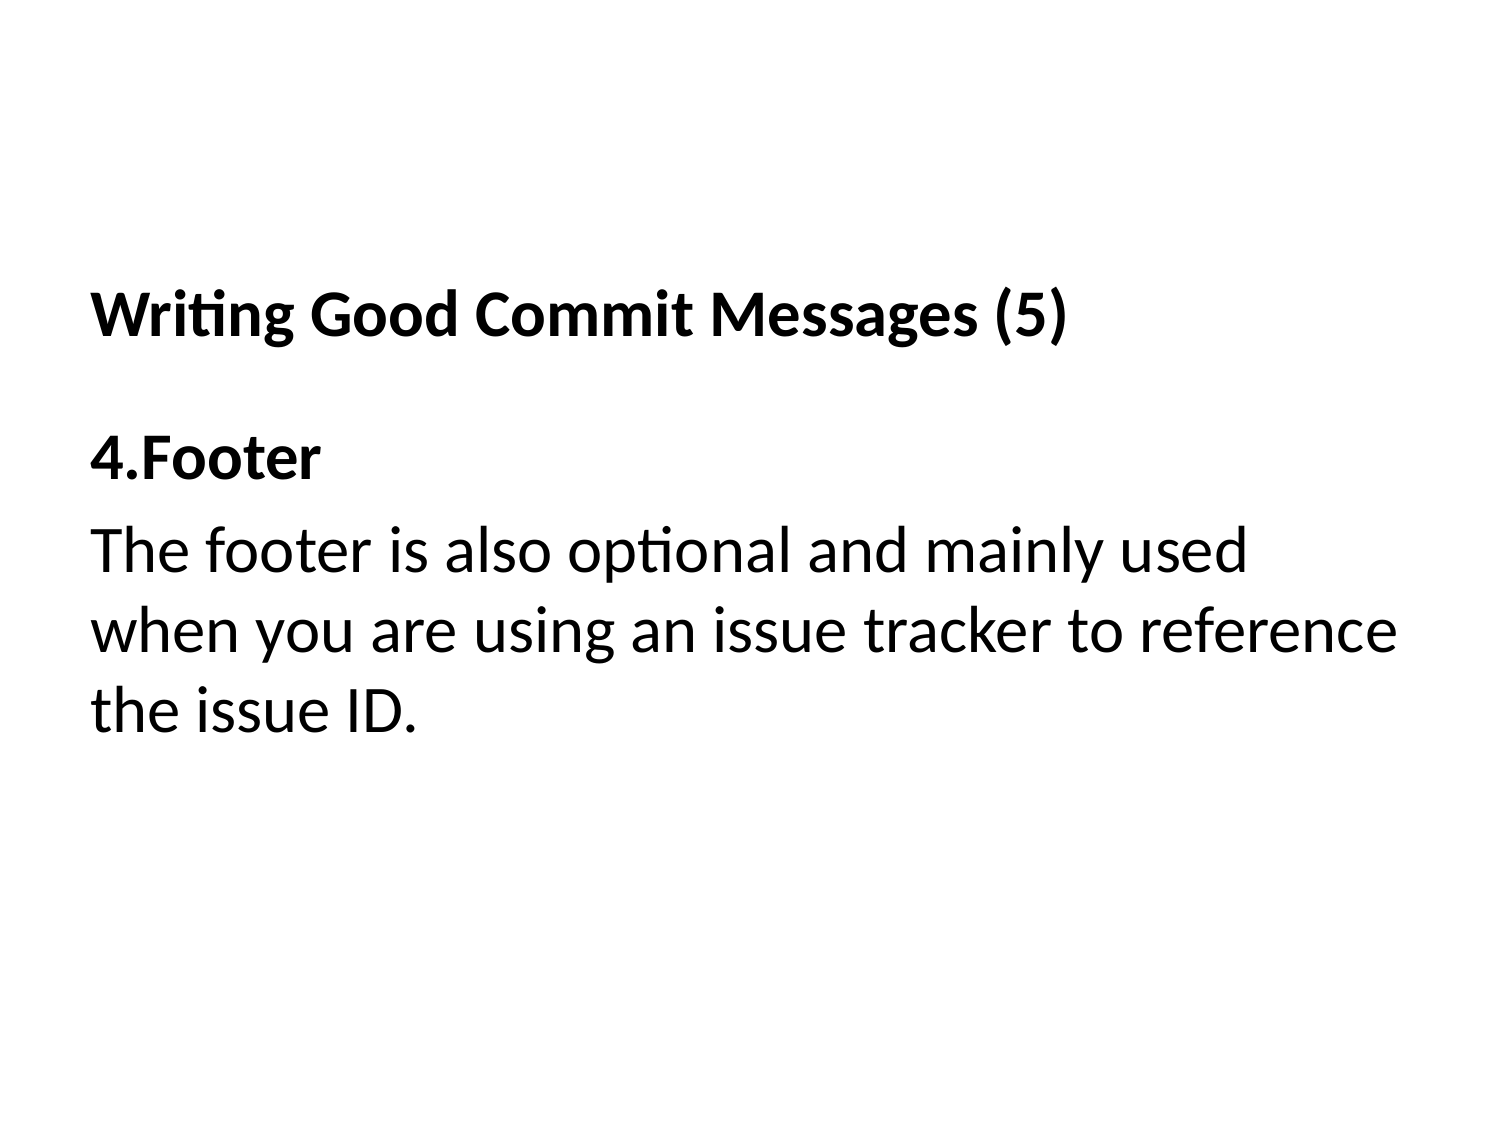

Writing Good Commit Messages (5)
4.Footer
The footer is also optional and mainly used when you are using an issue tracker to reference the issue ID.